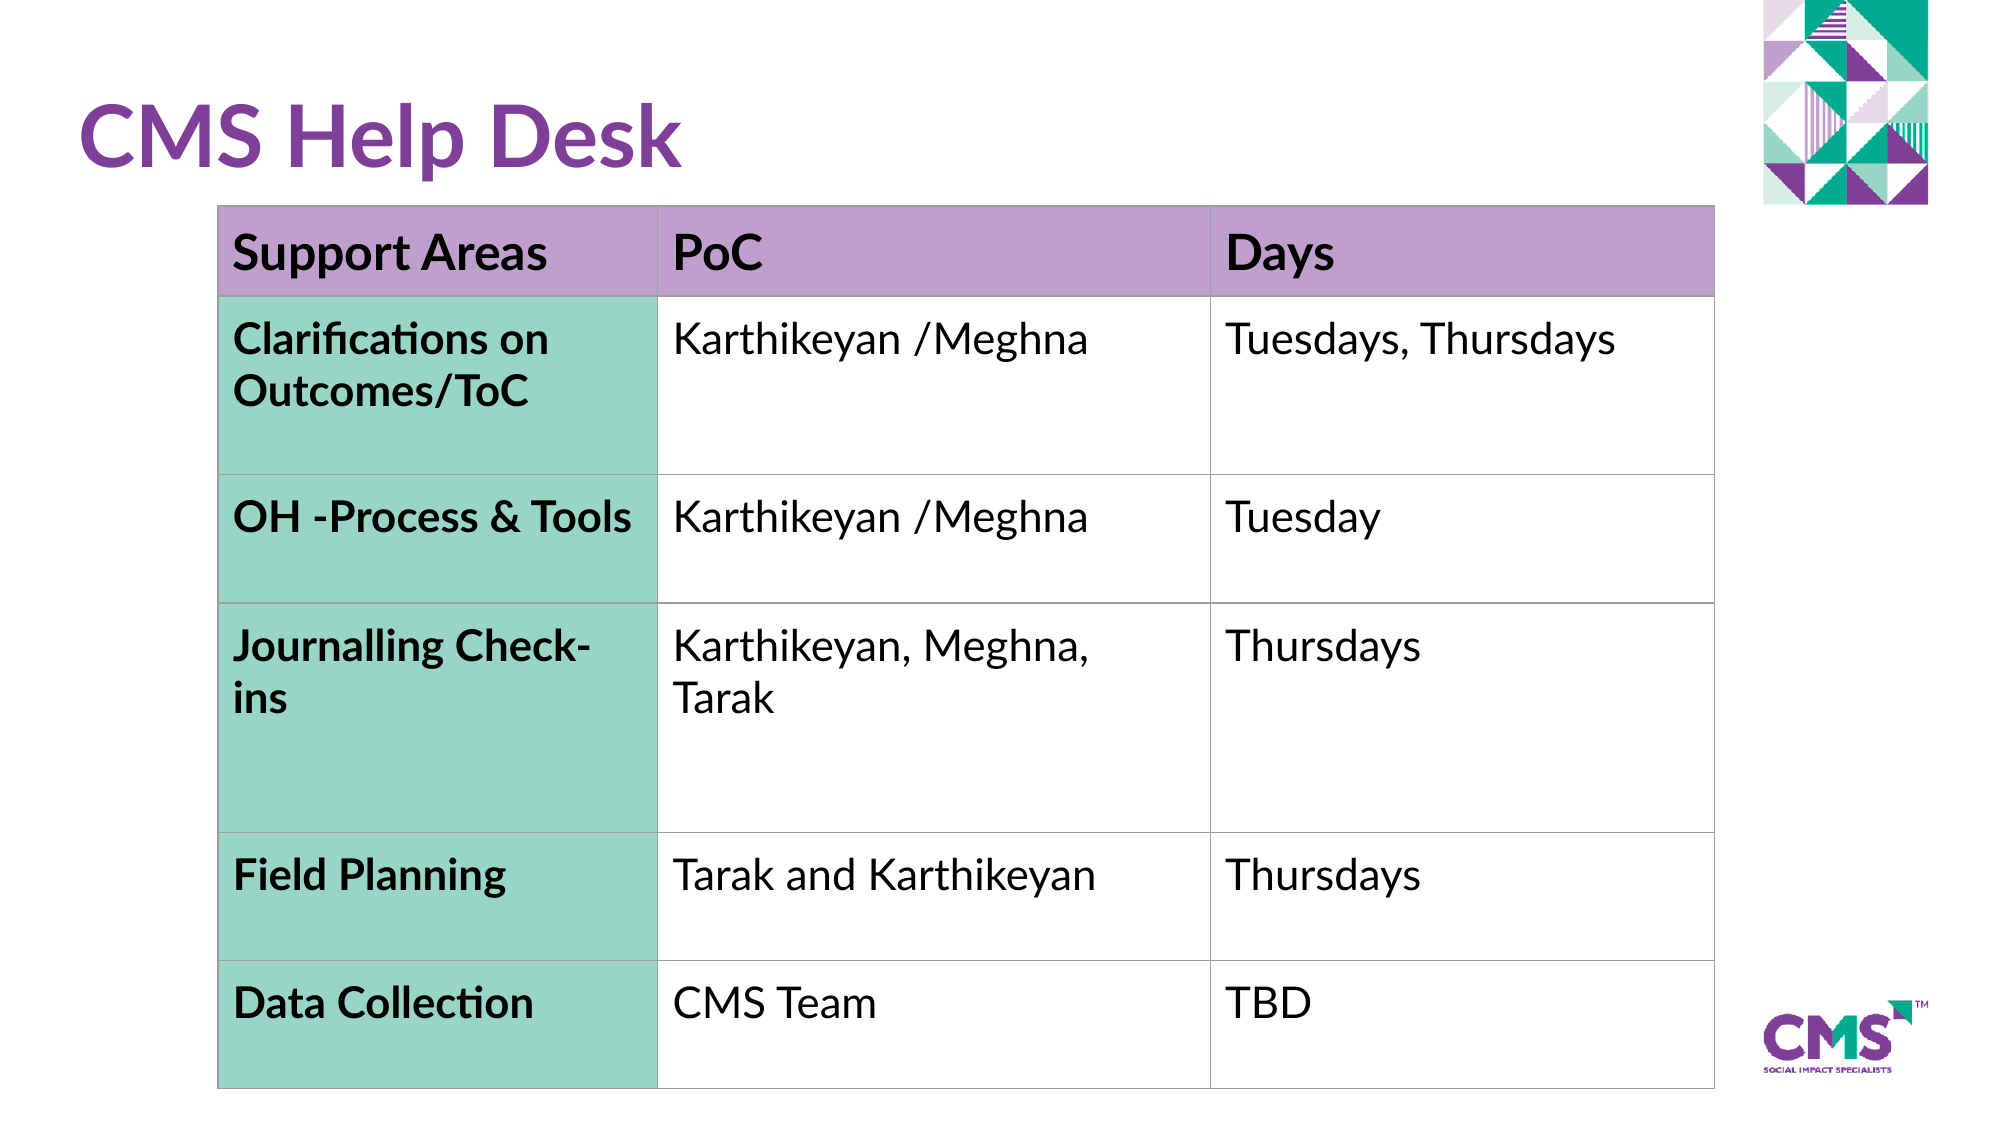

# CMS Help Desk

| Support Areas | PoC | Days |
| --- | --- | --- |
| Clarifications on Outcomes/ToC | Karthikeyan /Meghna | Tuesdays, Thursdays |
| OH -Process & Tools | Karthikeyan /Meghna | Tuesday |
| Journalling Check-ins | Karthikeyan, Meghna, Tarak | Thursdays |
| Field Planning | Tarak and Karthikeyan | Thursdays |
| Data Collection | CMS Team | TBD |